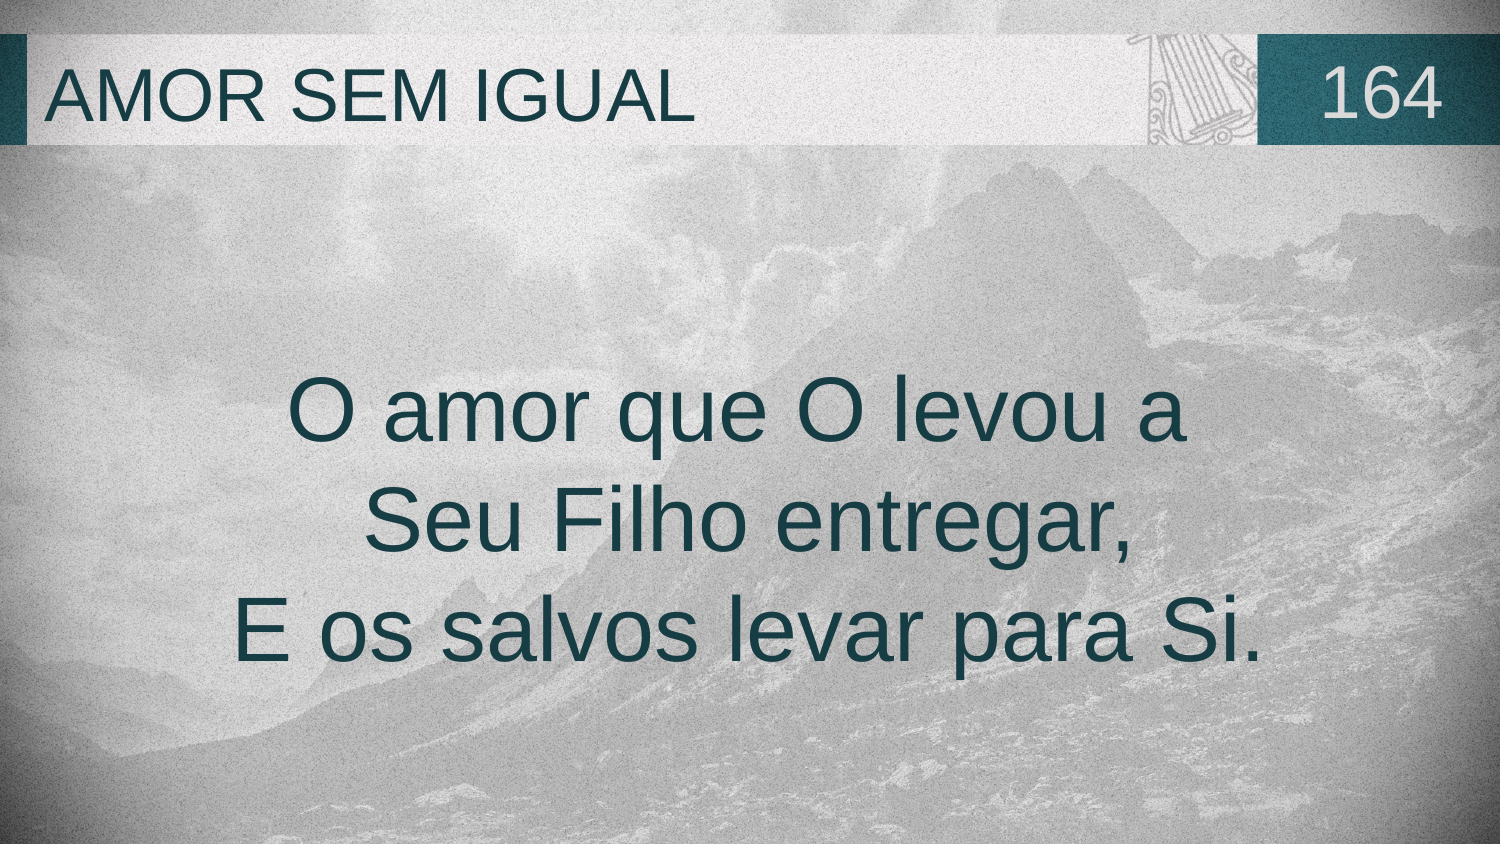

# AMOR SEM IGUAL
164
O amor que O levou a
Seu Filho entregar,
E os salvos levar para Si.